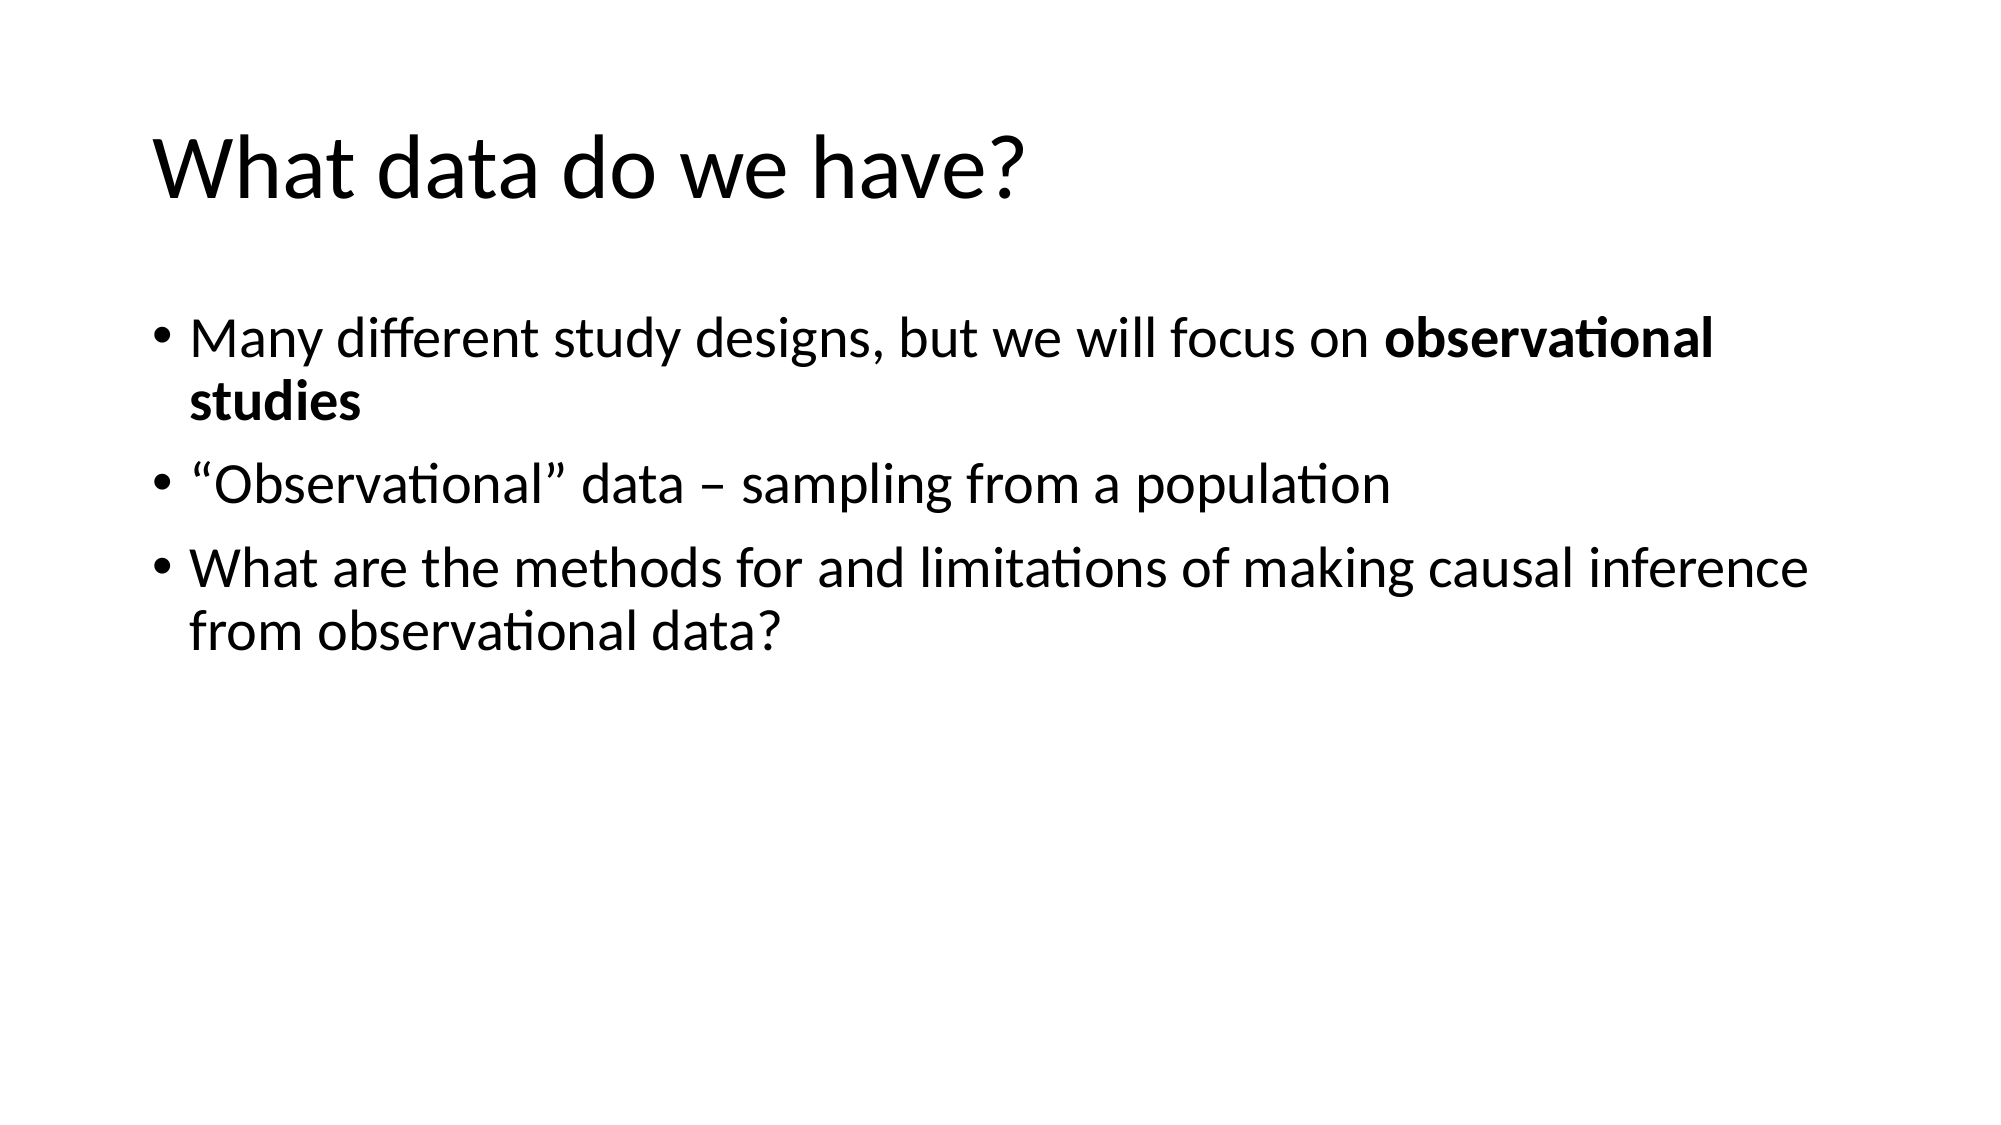

# What data do we have?
Many different study designs, but we will focus on observational studies
“Observational” data – sampling from a population
What are the methods for and limitations of making causal inference from observational data?